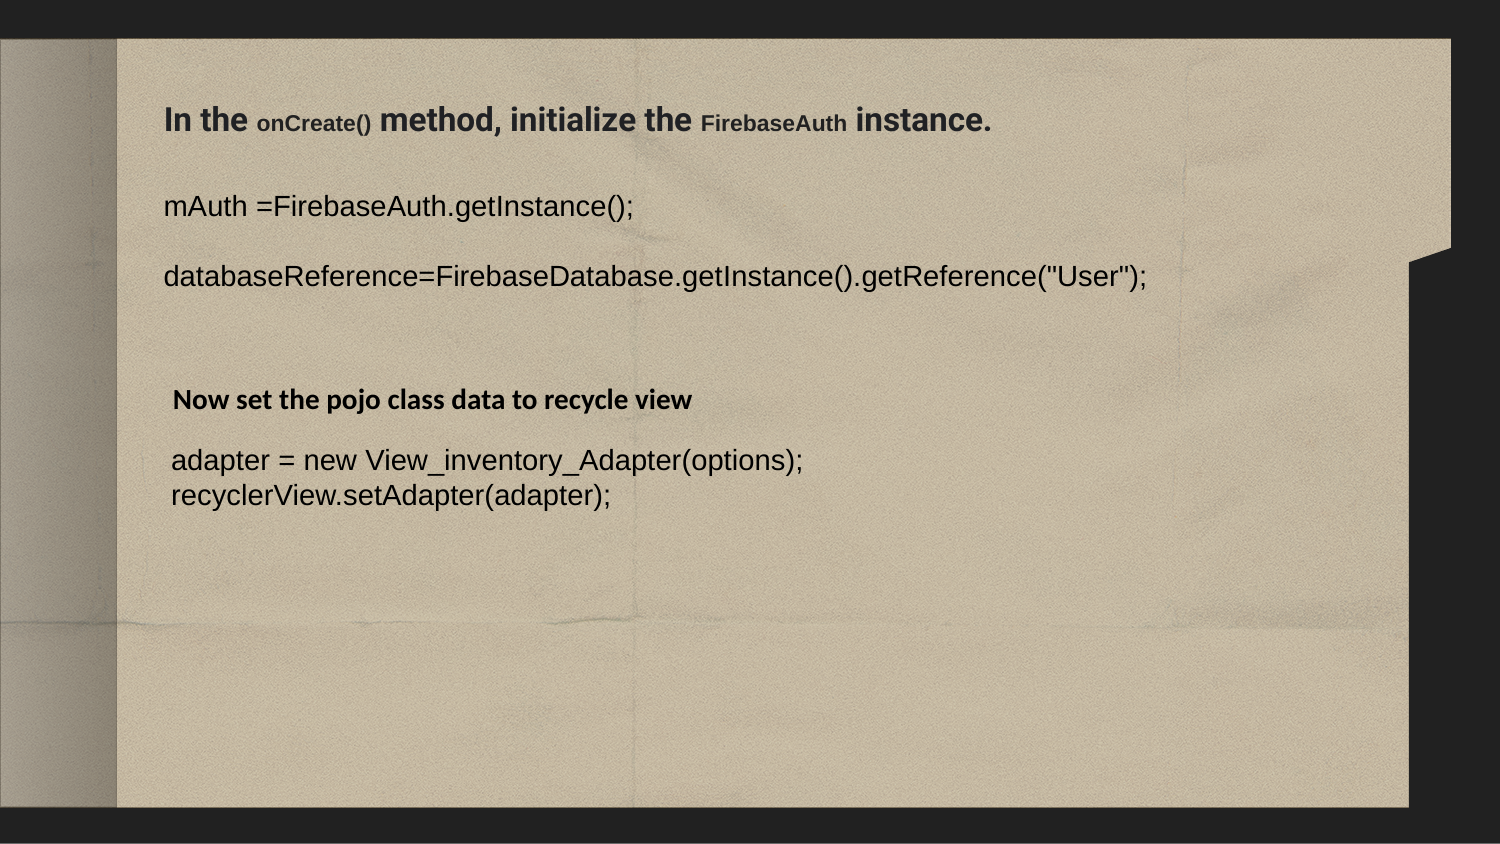

In the onCreate() method, initialize the FirebaseAuth instance.
mAuth =FirebaseAuth.getInstance();

databaseReference=FirebaseDatabase.getInstance().getReference("User");
Now set the pojo class data to recycle view
adapter = new View_inventory_Adapter(options);
recyclerView.setAdapter(adapter);